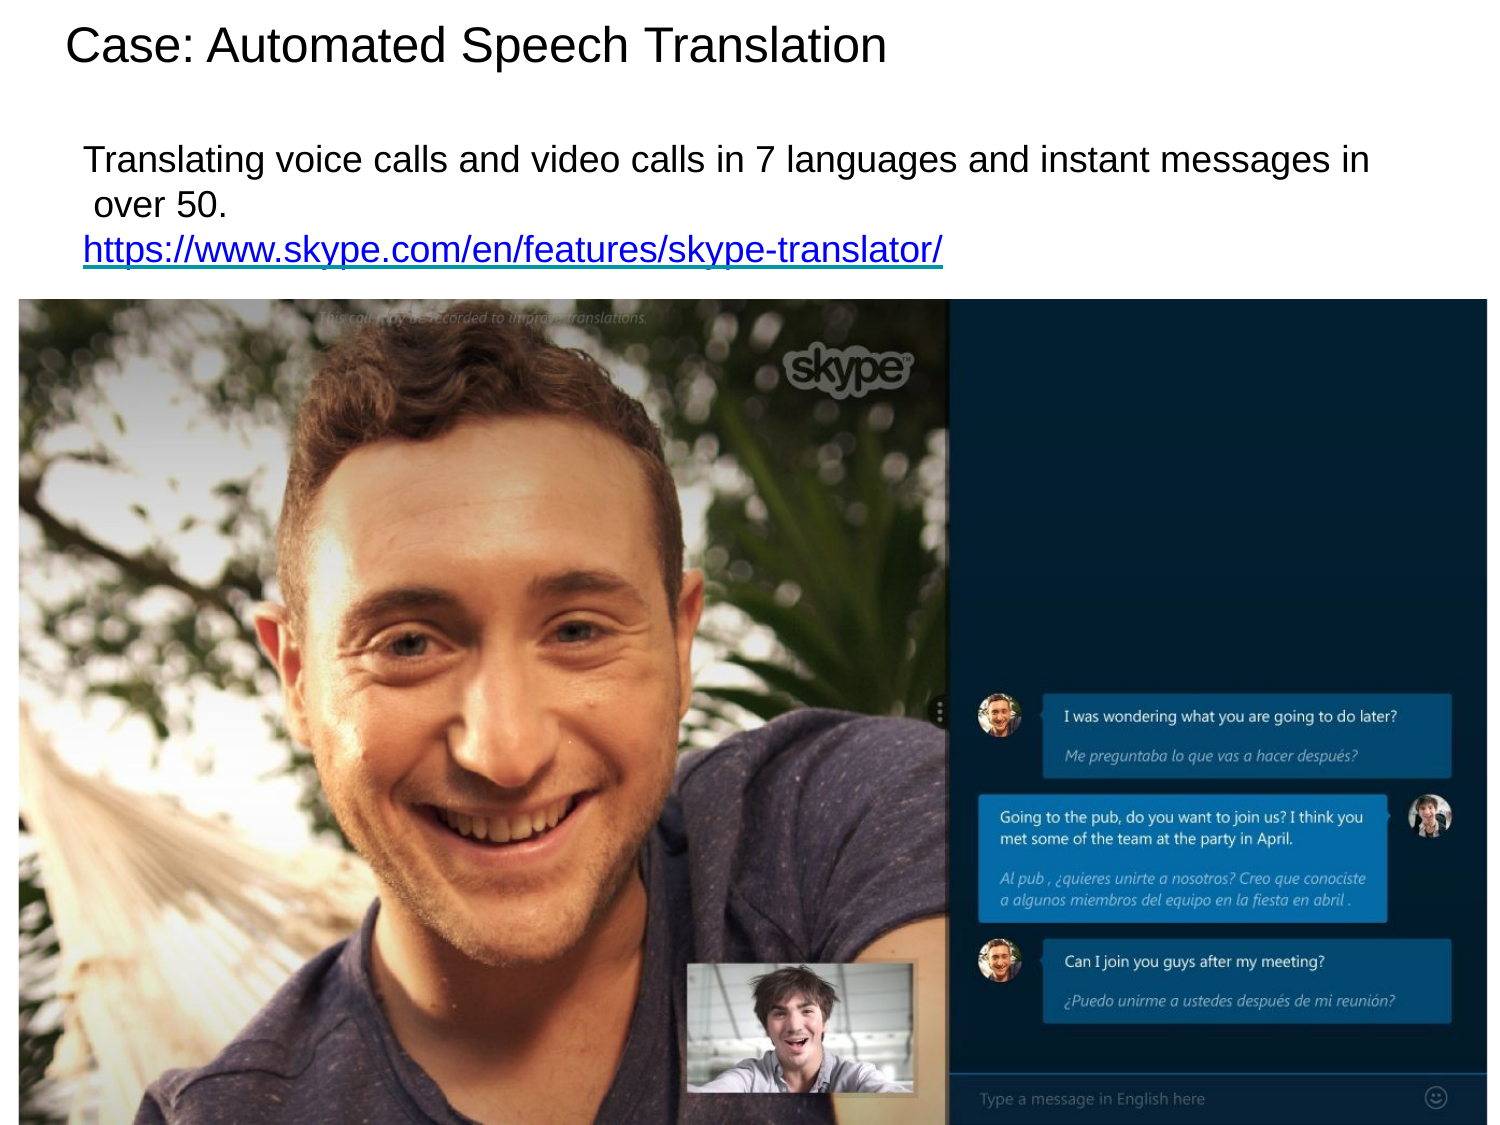

# Case: Automated Speech Translation
Translating voice calls and video calls in 7 languages and instant messages in  over 50.
https://www.skype.com/en/features/skype-translator/